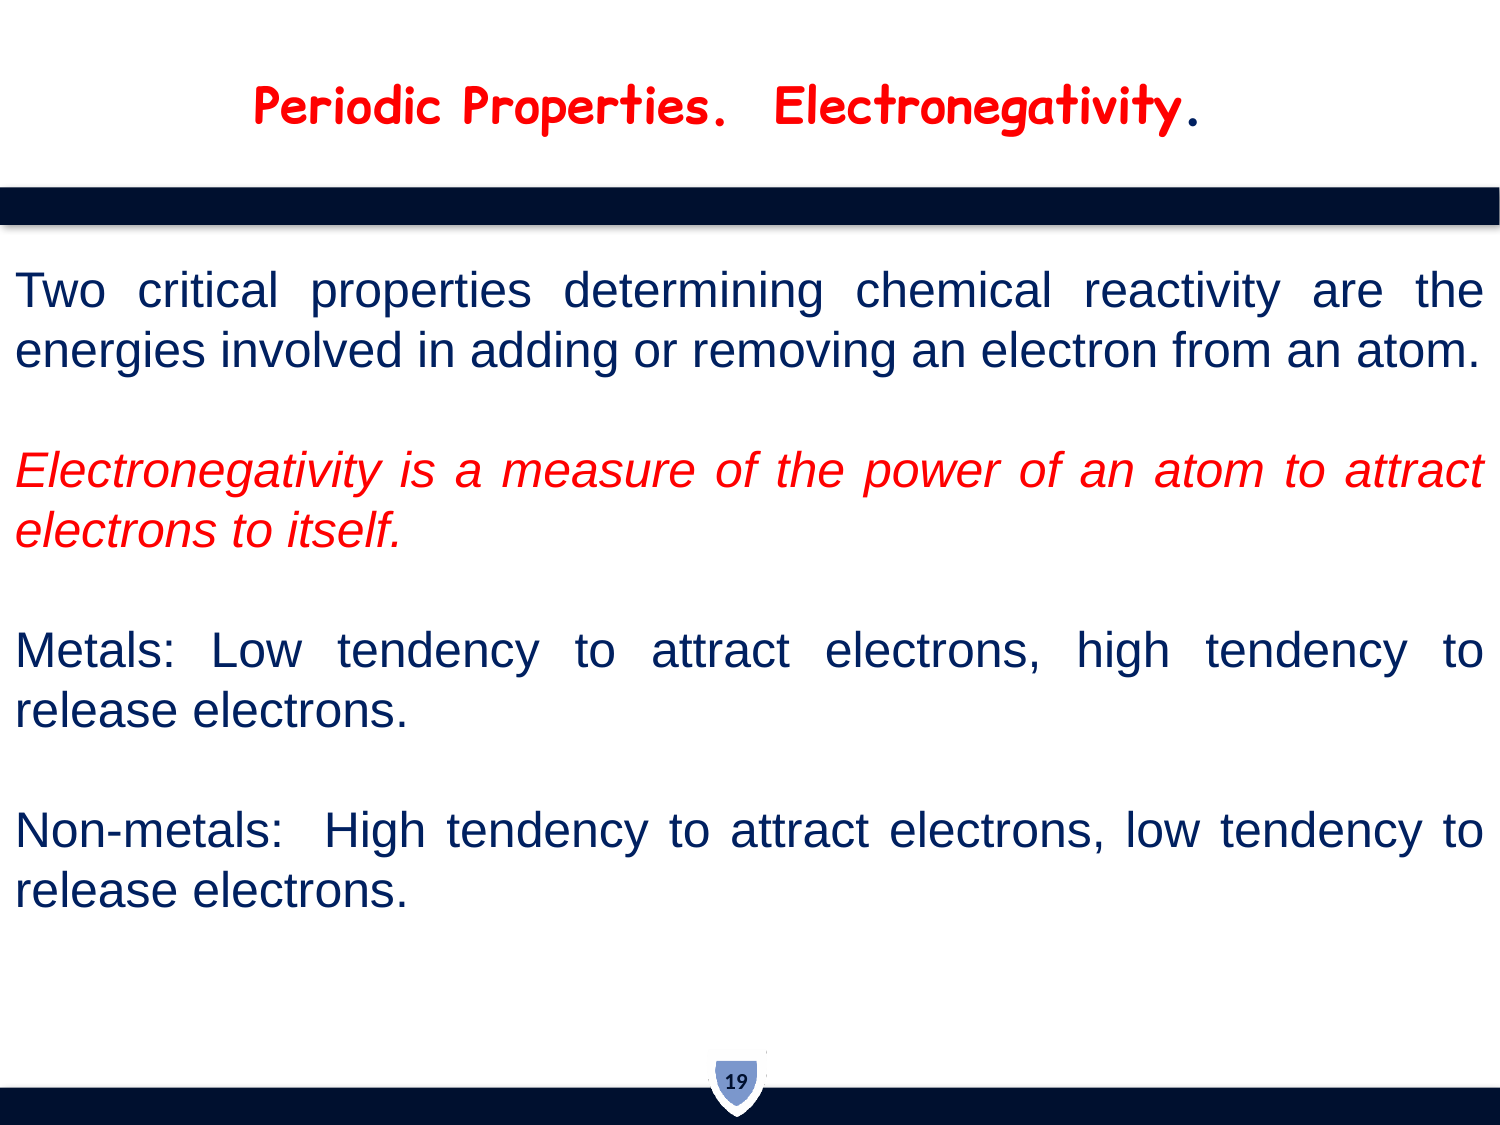

Periodic Properties.  Electronegativity.
Two critical properties determining chemical reactivity are the energies involved in adding or removing an electron from an atom.

Electronegativity is a measure of the power of an atom to attract electrons to itself.

Metals: Low tendency to attract electrons, high tendency to release electrons.

Non-metals:  High tendency to attract electrons, low tendency to release electrons.
19